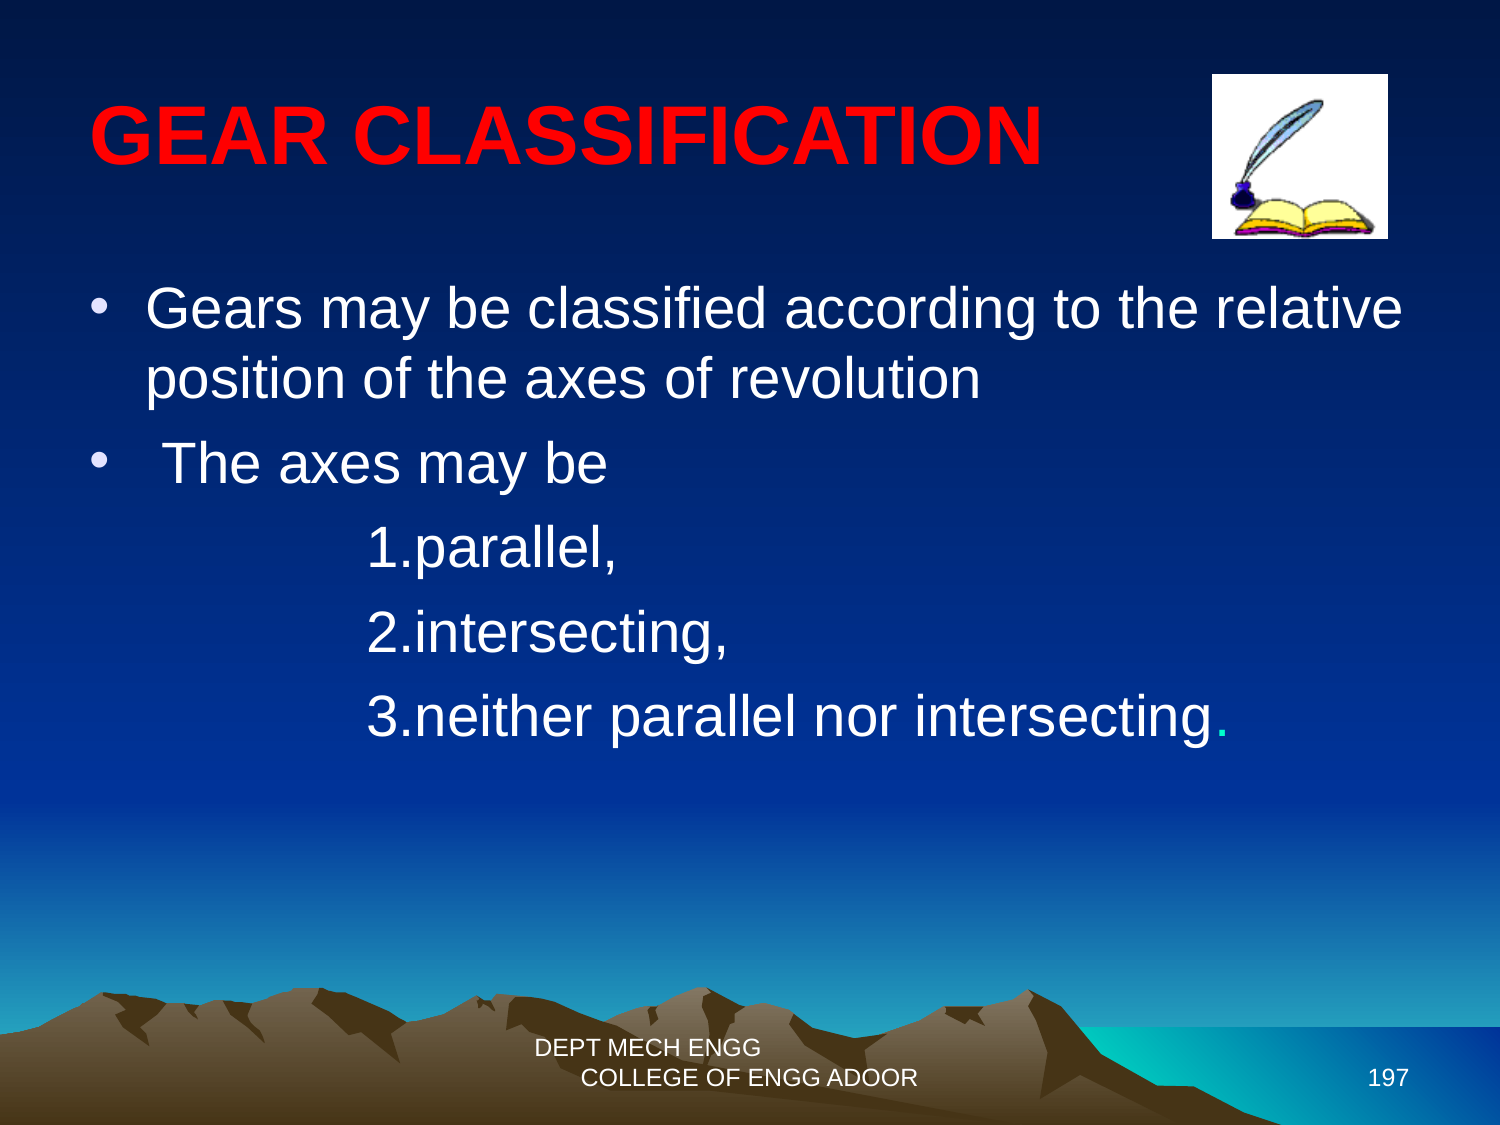

GEAR CLASSIFICATION
Gears may be classified according to the relative position of the axes of revolution
 The axes may be
                 1.parallel,
                 2.intersecting,
                 3.neither parallel nor intersecting.

DEPT MECH ENGG                              COLLEGE OF ENGG ADOOR
197